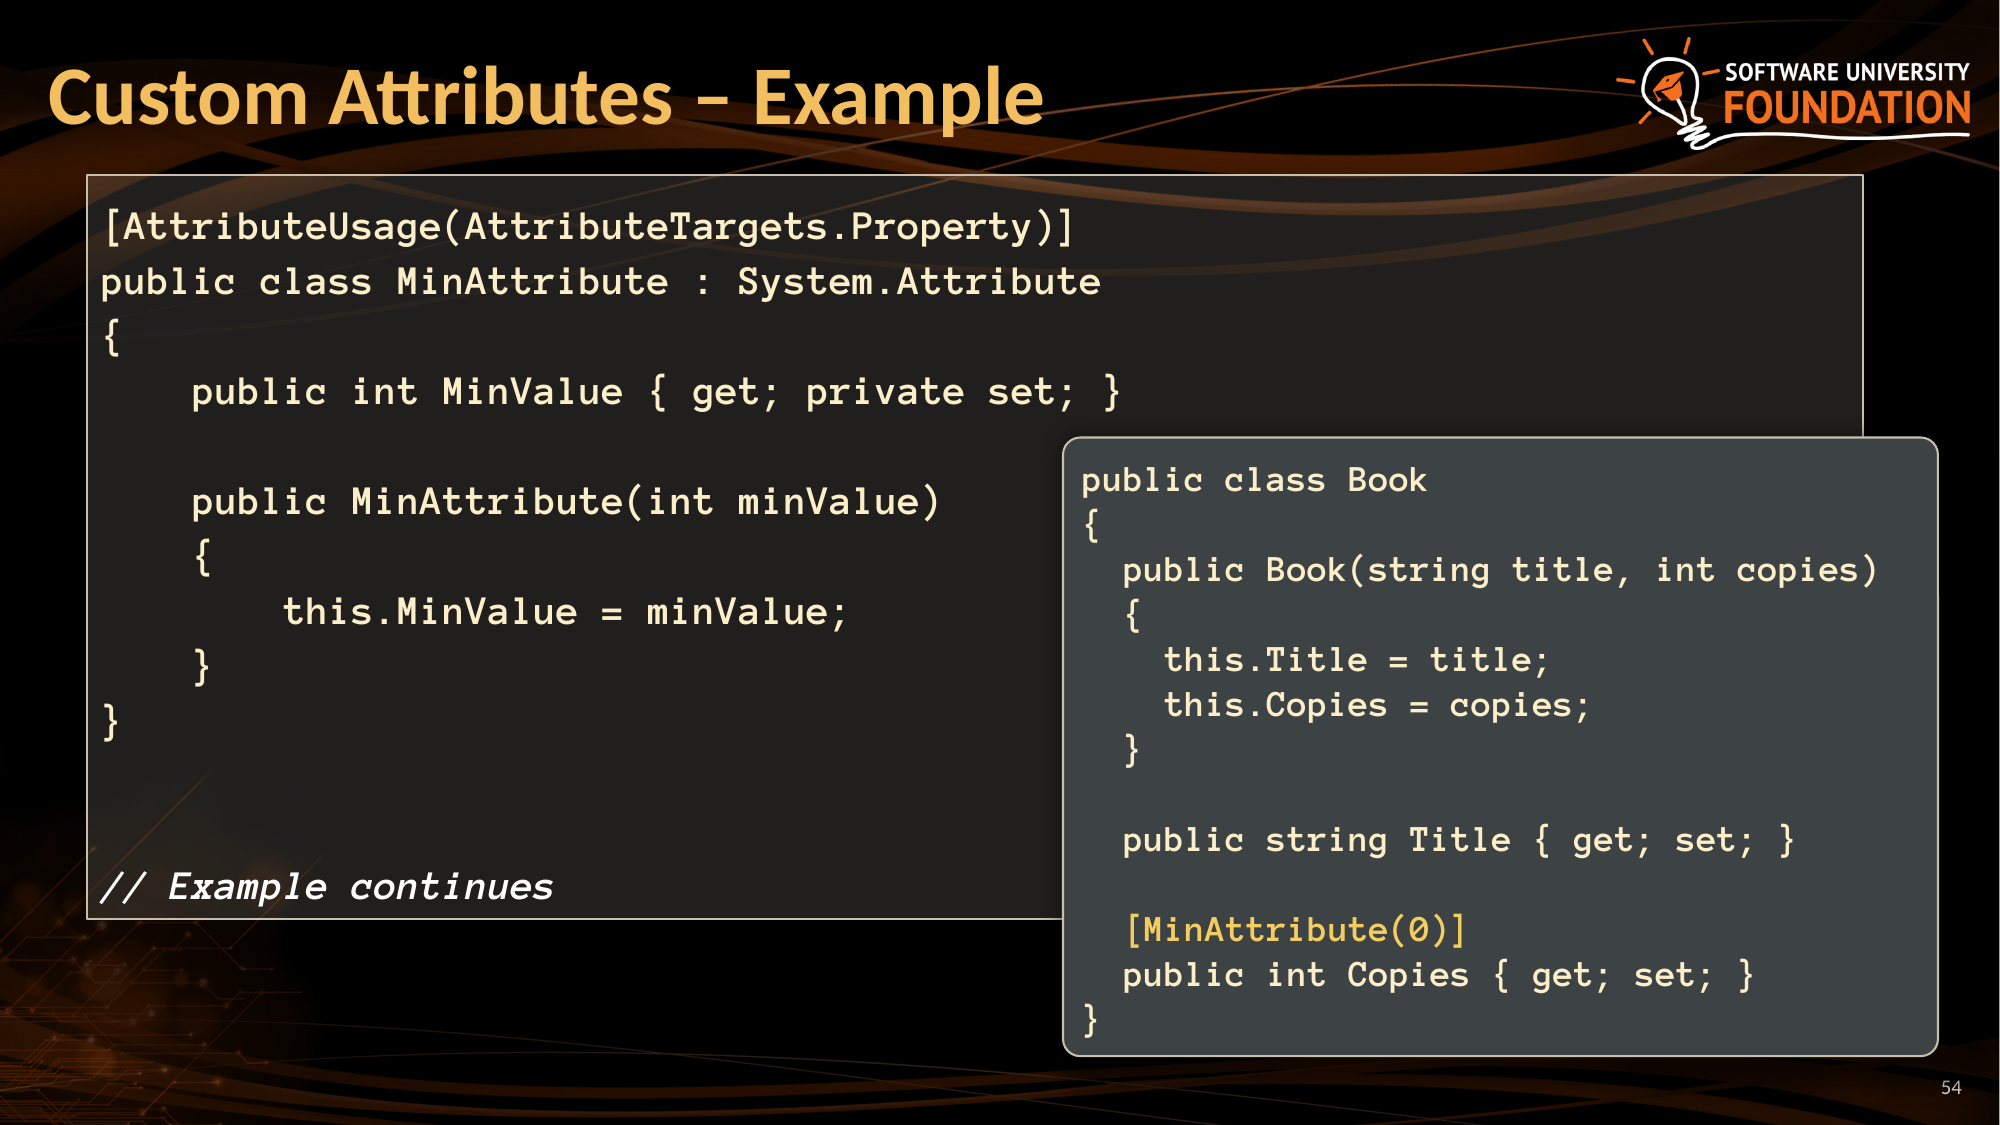

# Custom Attributes – Example
[AttributeUsage(AttributeTargets.Property)]
public class MinAttribute : System.Attribute
{
    public int MinValue { get; private set; }

    public MinAttribute(int minValue)
    {
        this.MinValue = minValue;
    }
}

// Example continues
public class Book
{
  public Book(string title, int copies)
  {
    this.Title = title;
    this.Copies = copies;
  }

  public string Title { get; set; }

  [MinAttribute(0)]
  public int Copies { get; set; }
}
54